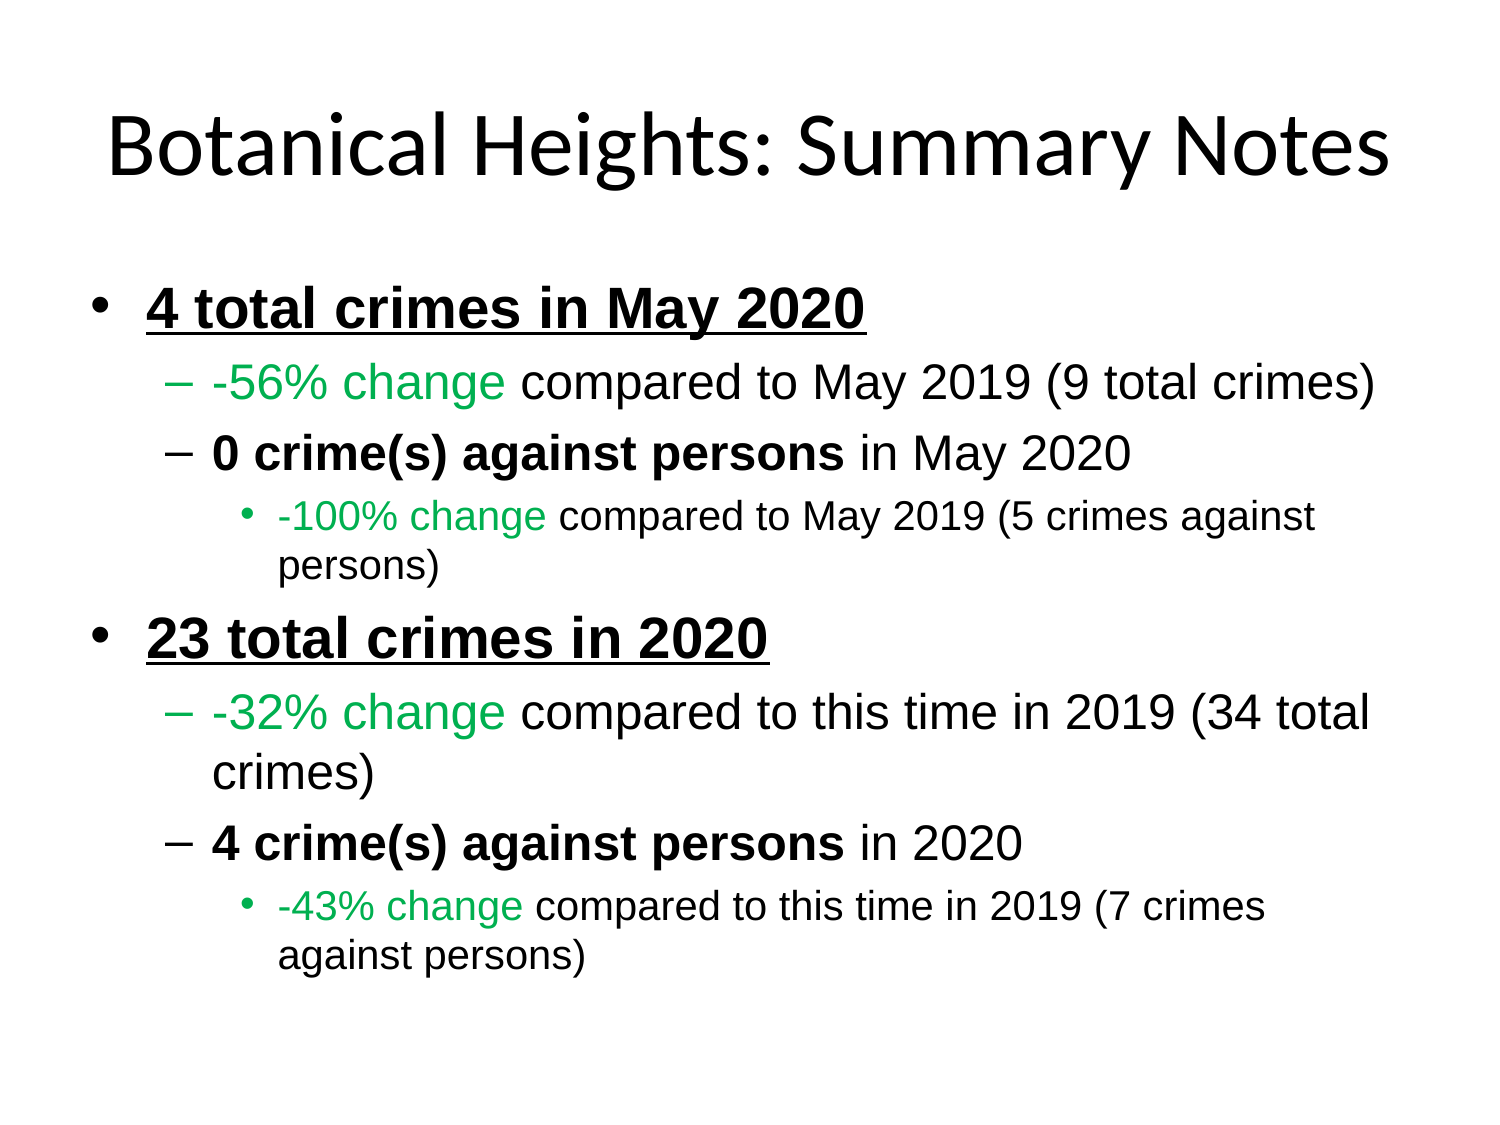

# Botanical Heights: Summary Notes
4 total crimes in May 2020
-56% change compared to May 2019 (9 total crimes)
0 crime(s) against persons in May 2020
-100% change compared to May 2019 (5 crimes against persons)
23 total crimes in 2020
-32% change compared to this time in 2019 (34 total crimes)
4 crime(s) against persons in 2020
-43% change compared to this time in 2019 (7 crimes against persons)